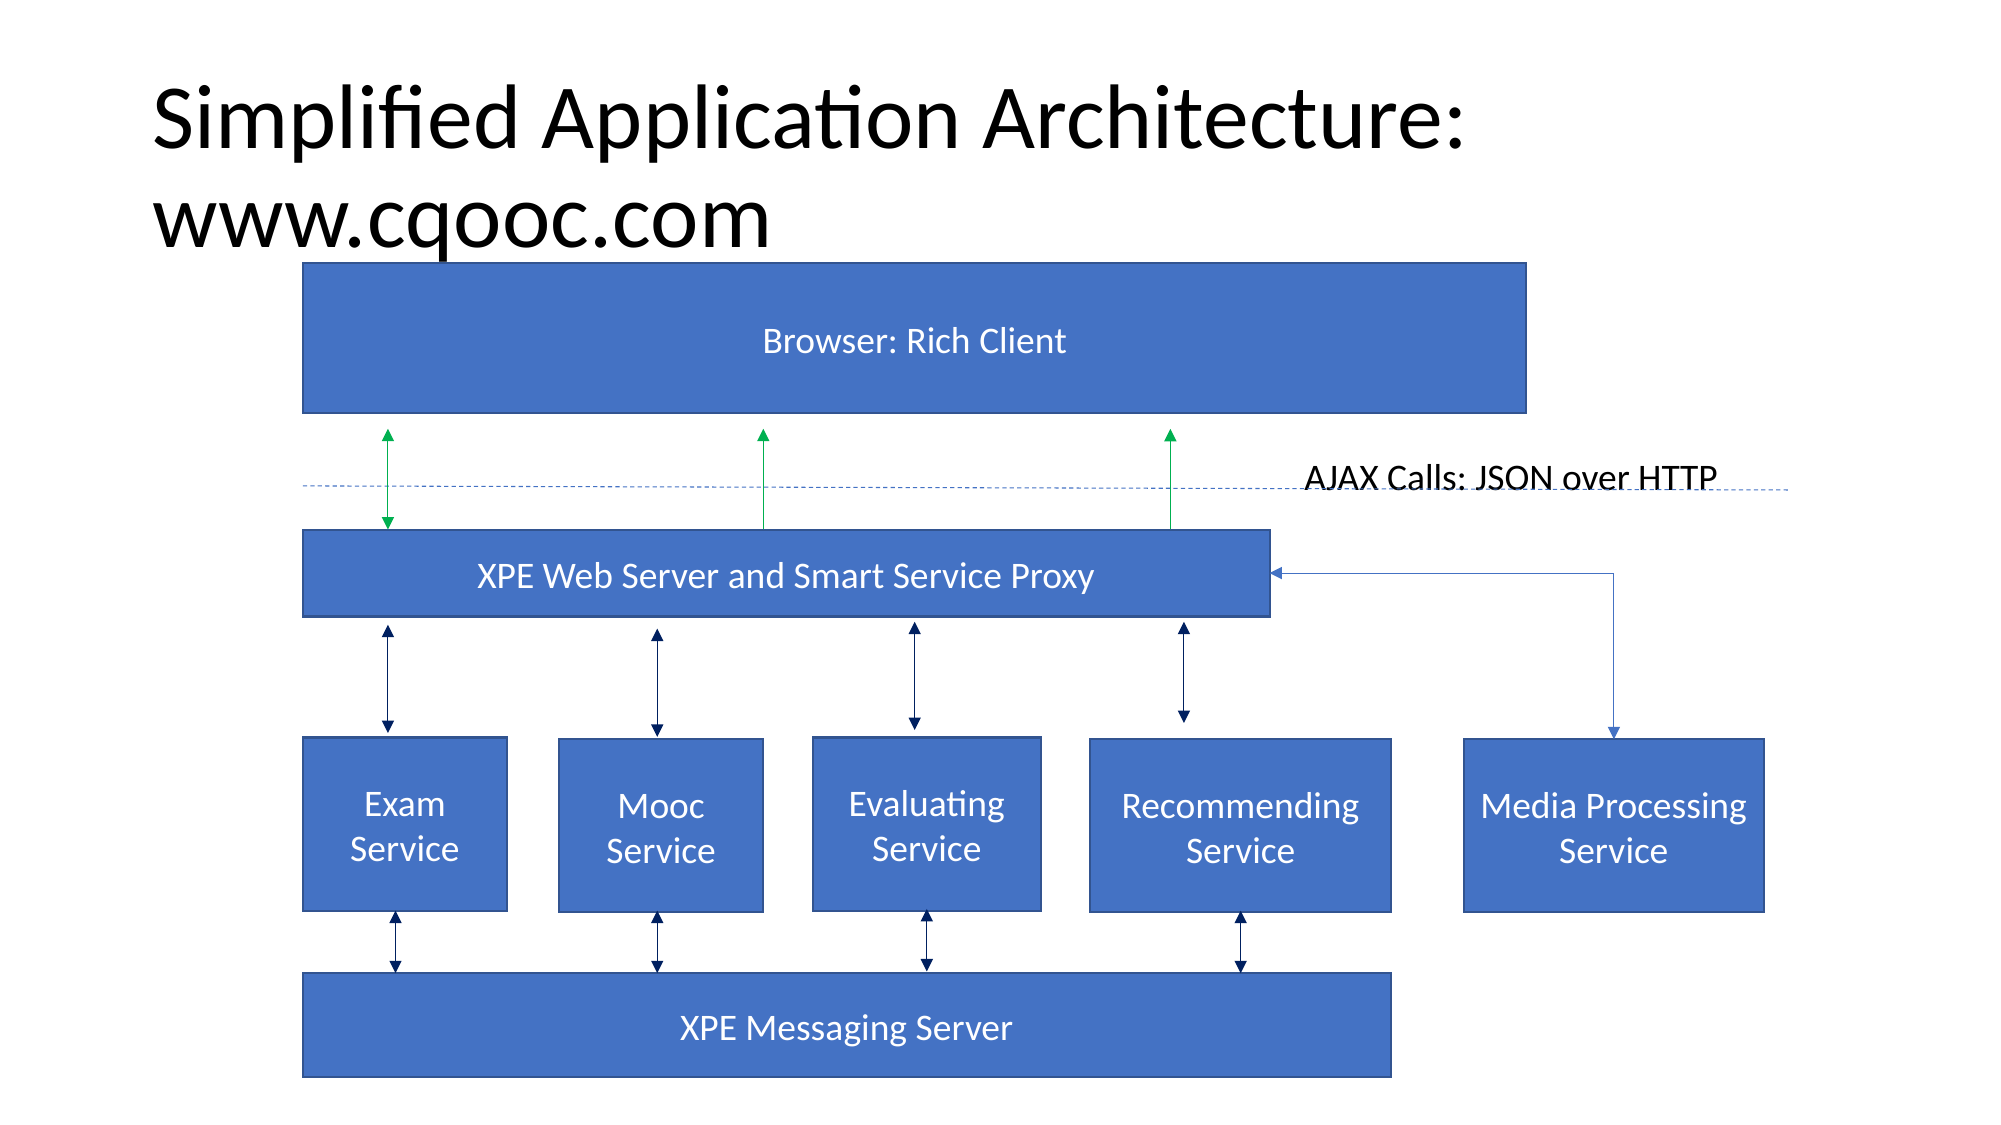

# Simplified Application Architecture: www.cqooc.com
Browser: Rich Client
AJAX Calls: JSON over HTTP
XPE Web Server and Smart Service Proxy
Exam
Service
Evaluating
Service
Mooc
Service
Recommending
Service
Media Processing
Service
XPE Messaging Server